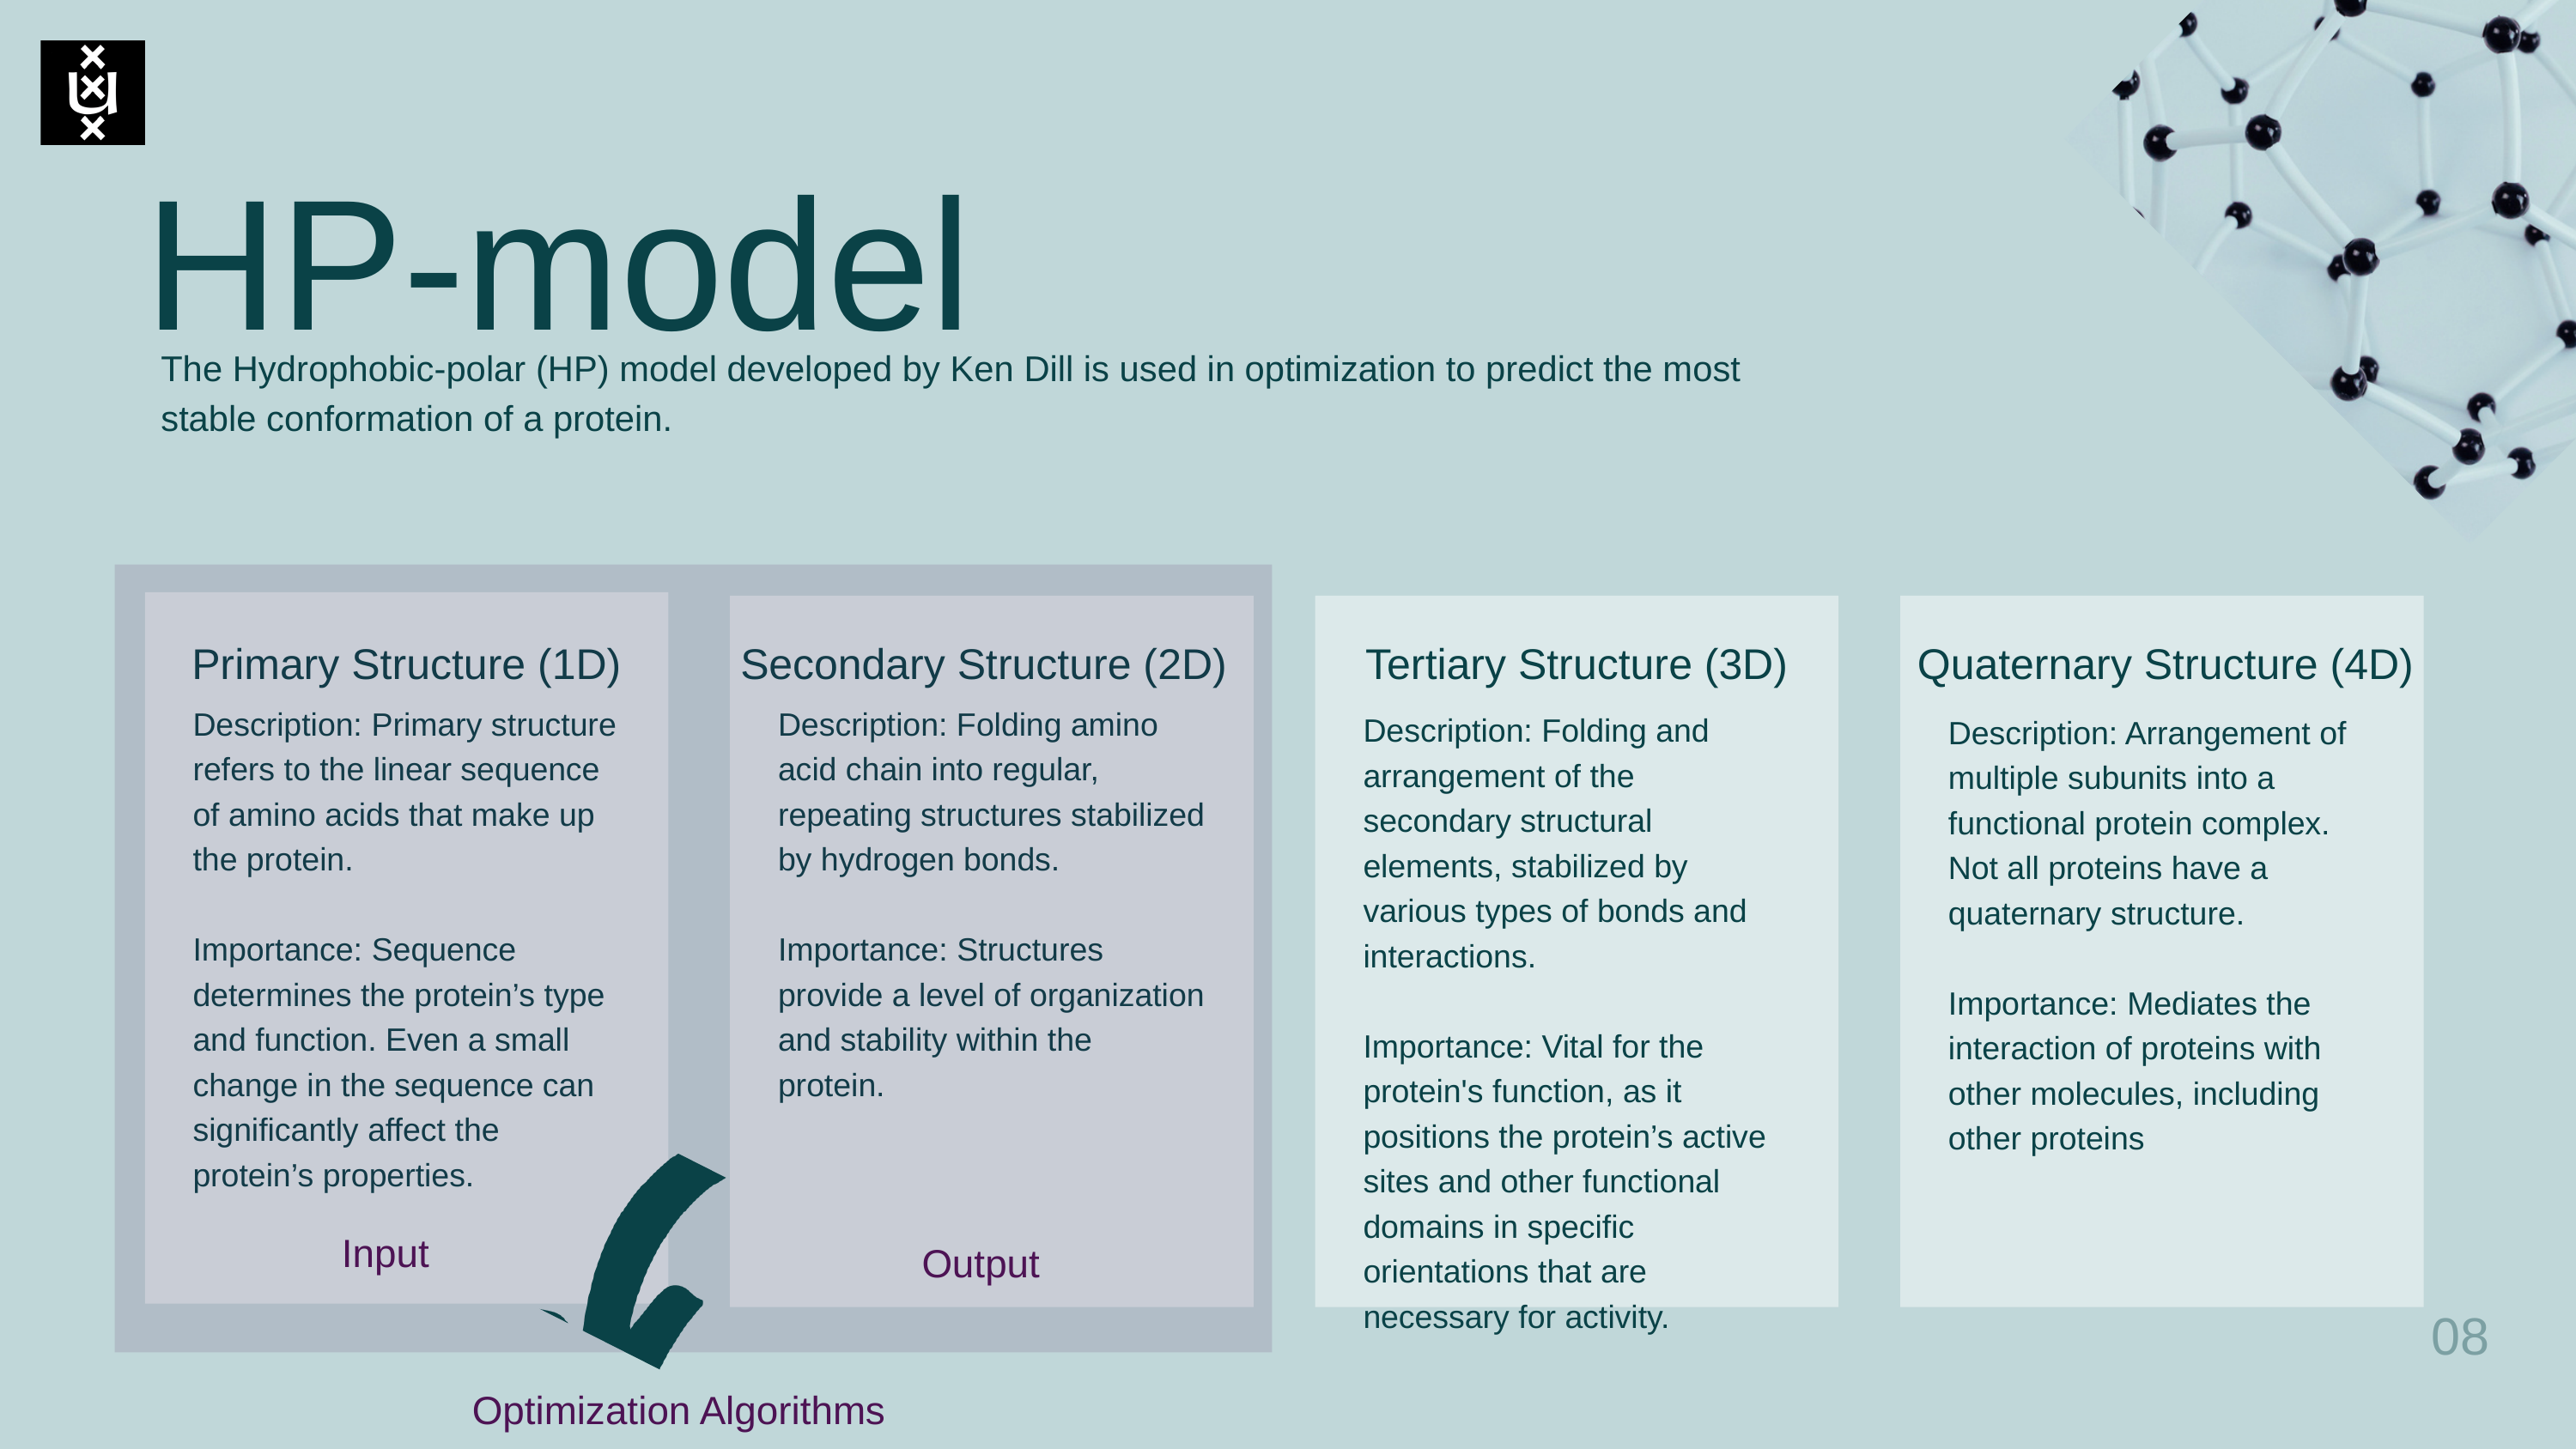

HP-model
The Hydrophobic-polar (HP) model developed by Ken Dill is used in optimization to predict the most stable conformation of a protein.

Primary Structure (1D)
Secondary Structure (2D)
Tertiary Structure (3D)
Quaternary Structure (4D)
Description: Primary structure refers to the linear sequence of amino acids that make up the protein.

Importance: Sequence determines the protein’s type and function. Even a small change in the sequence can significantly affect the protein’s properties.

Description: Folding amino acid chain into regular, repeating structures stabilized by hydrogen bonds.

Importance: Structures provide a level of organization and stability within the protein.

Description: Folding and arrangement of the secondary structural elements, stabilized by various types of bonds and interactions.

Importance: Vital for the protein's function, as it positions the protein’s active sites and other functional domains in specific orientations that are necessary for activity.

Description: Arrangement of multiple subunits into a functional protein complex. Not all proteins have a quaternary structure.

Importance: Mediates the interaction of proteins with other molecules, including other proteins

Input
Output
08
Optimization Algorithms